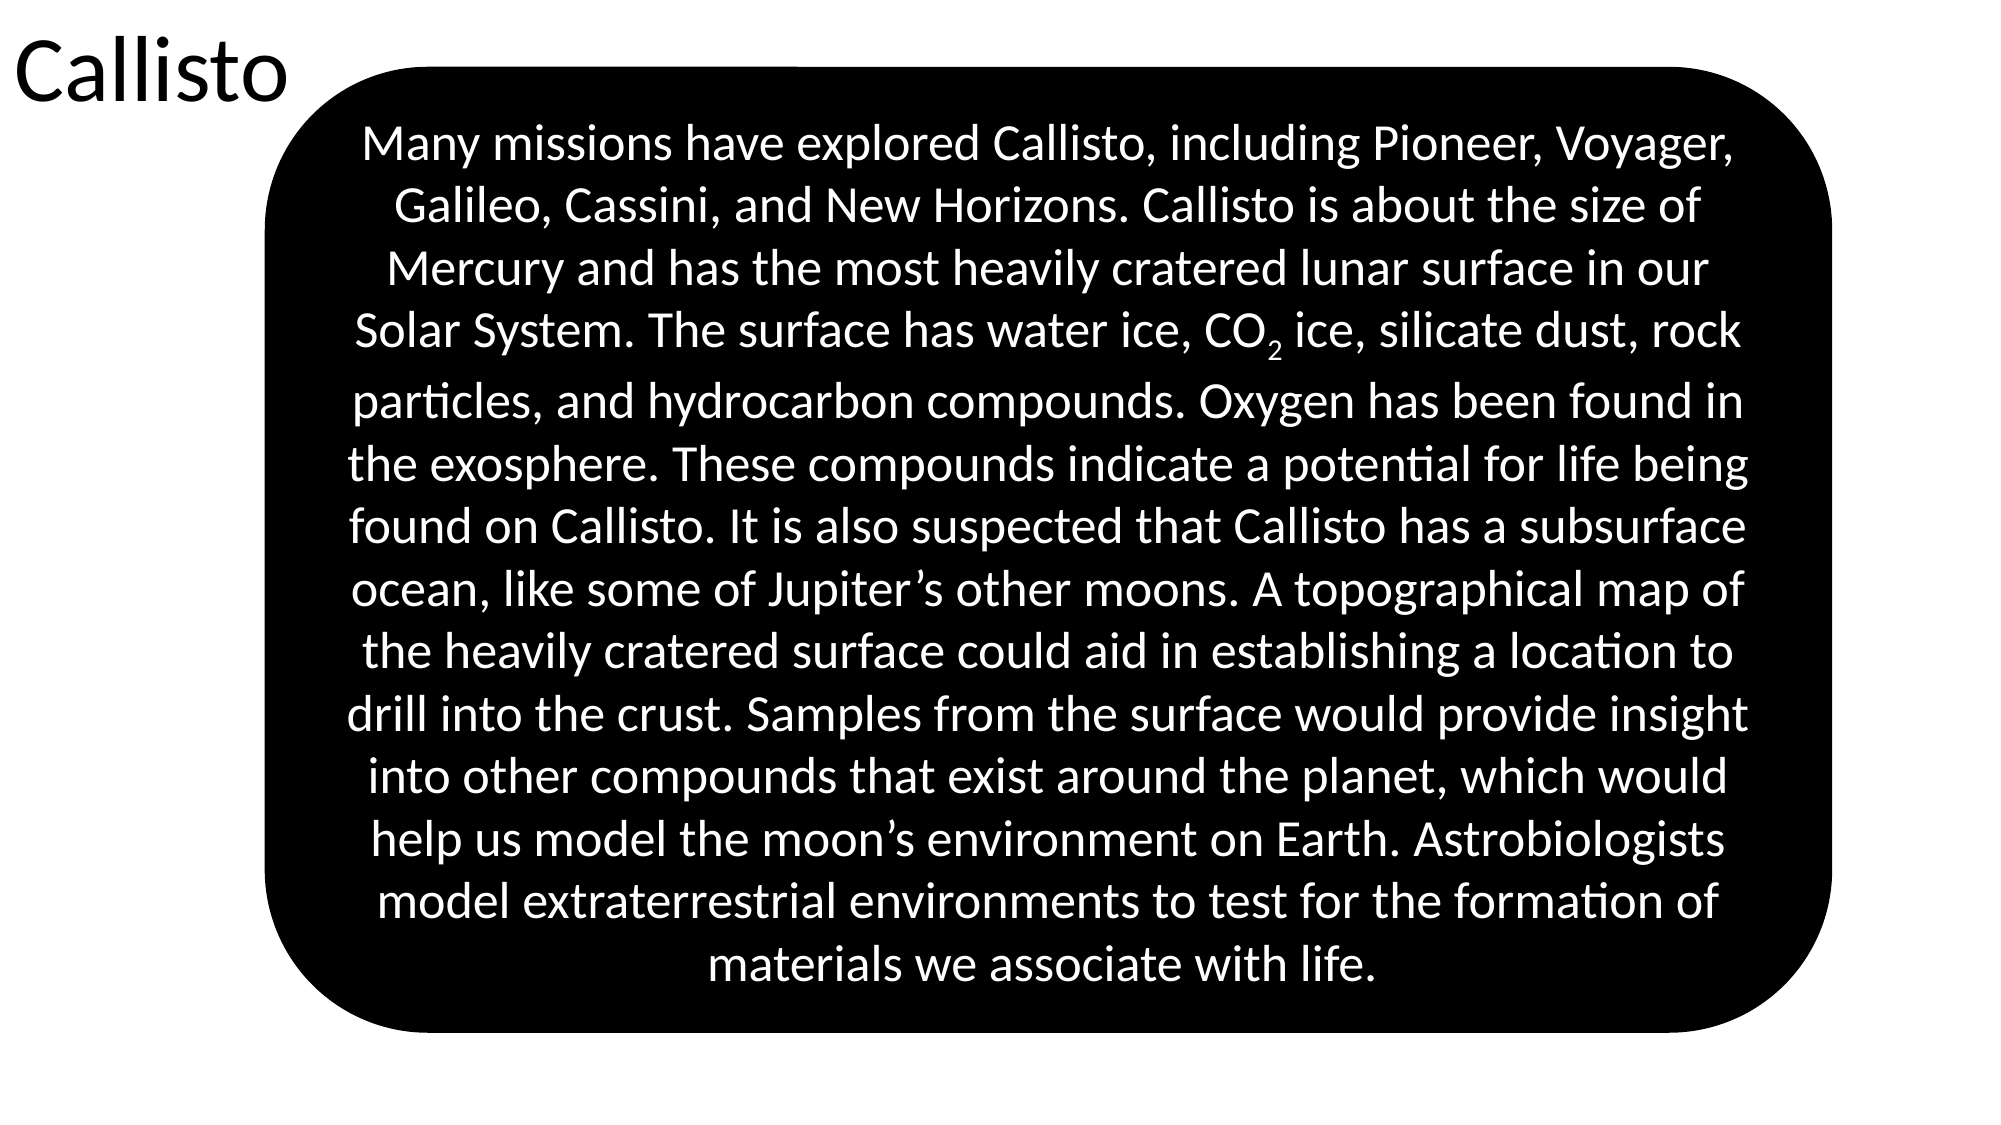

Callisto
Many missions have explored Callisto, including Pioneer, Voyager, Galileo, Cassini, and New Horizons. Callisto is about the size of Mercury and has the most heavily cratered lunar surface in our Solar System. The surface has water ice, CO2 ice, silicate dust, rock particles, and hydrocarbon compounds. Oxygen has been found in the exosphere. These compounds indicate a potential for life being found on Callisto. It is also suspected that Callisto has a subsurface ocean, like some of Jupiter’s other moons. A topographical map of the heavily cratered surface could aid in establishing a location to drill into the crust. Samples from the surface would provide insight into other compounds that exist around the planet, which would help us model the moon’s environment on Earth. Astrobiologists model extraterrestrial environments to test for the formation of materials we associate with life.